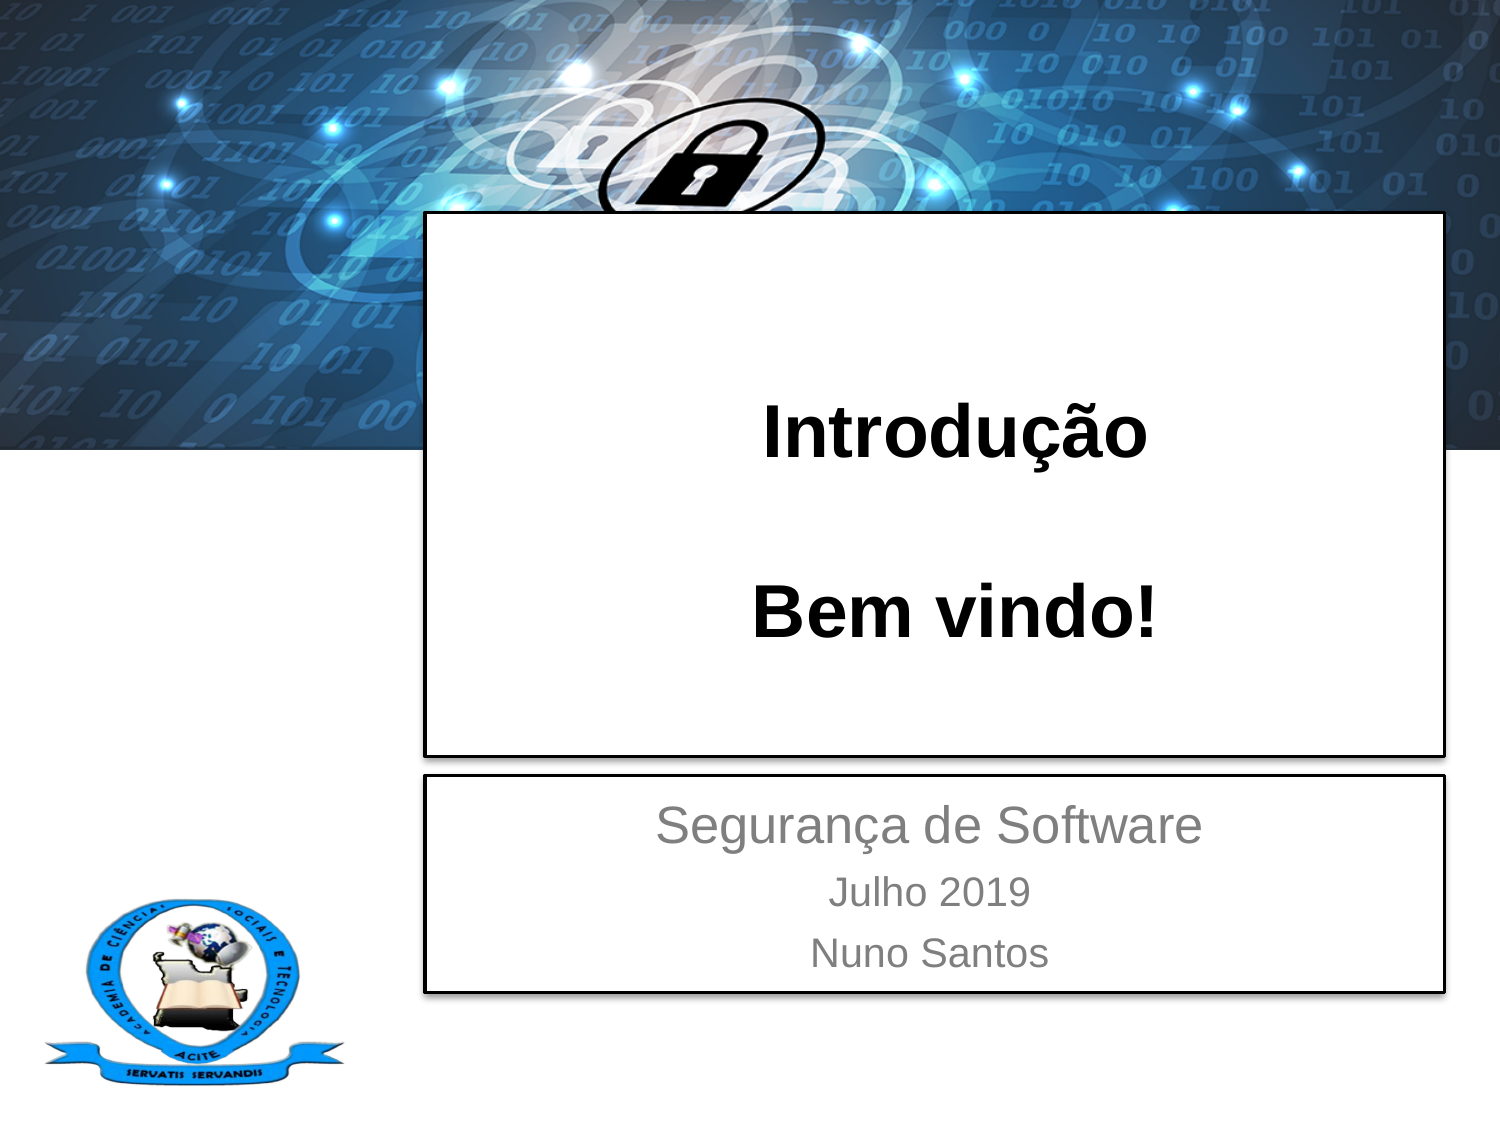

# Introdução Bem vindo!
Segurança de Software
Julho 2019
Nuno Santos